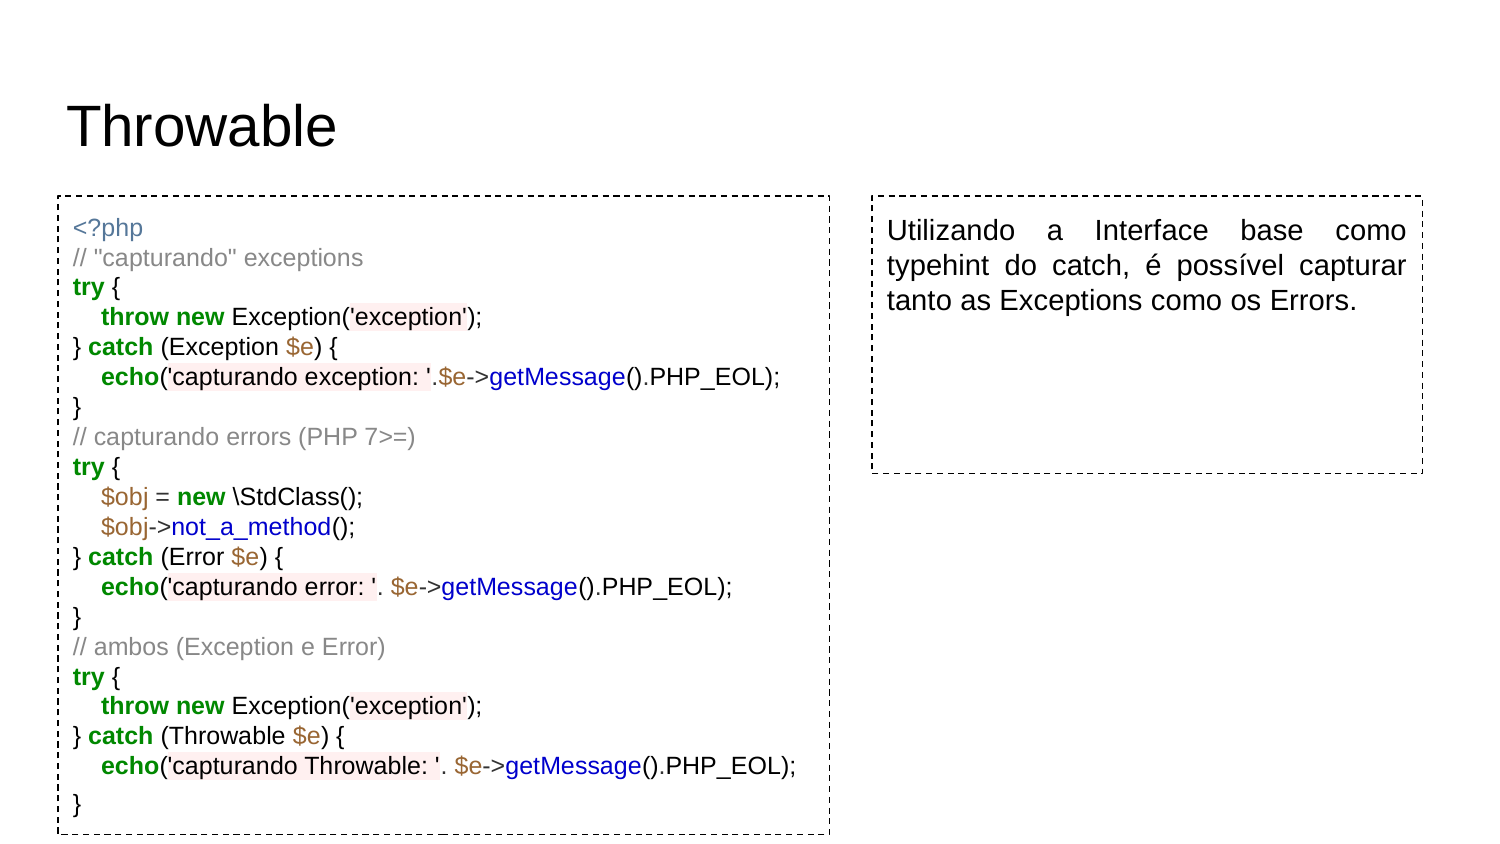

# Throwable
<?php
// "capturando" exceptions
try {
    throw new Exception('exception');
} catch (Exception $e) {
    echo('capturando exception: '.$e->getMessage().PHP_EOL);
}
// capturando errors (PHP 7>=)
try {
    $obj = new \StdClass();
    $obj->not_a_method();
} catch (Error $e) {
    echo('capturando error: '. $e->getMessage().PHP_EOL);
}
// ambos (Exception e Error)
try {
    throw new Exception('exception');
} catch (Throwable $e) {
    echo('capturando Throwable: '. $e->getMessage().PHP_EOL);
}
Utilizando a Interface base como typehint do catch, é possível capturar tanto as Exceptions como os Errors.